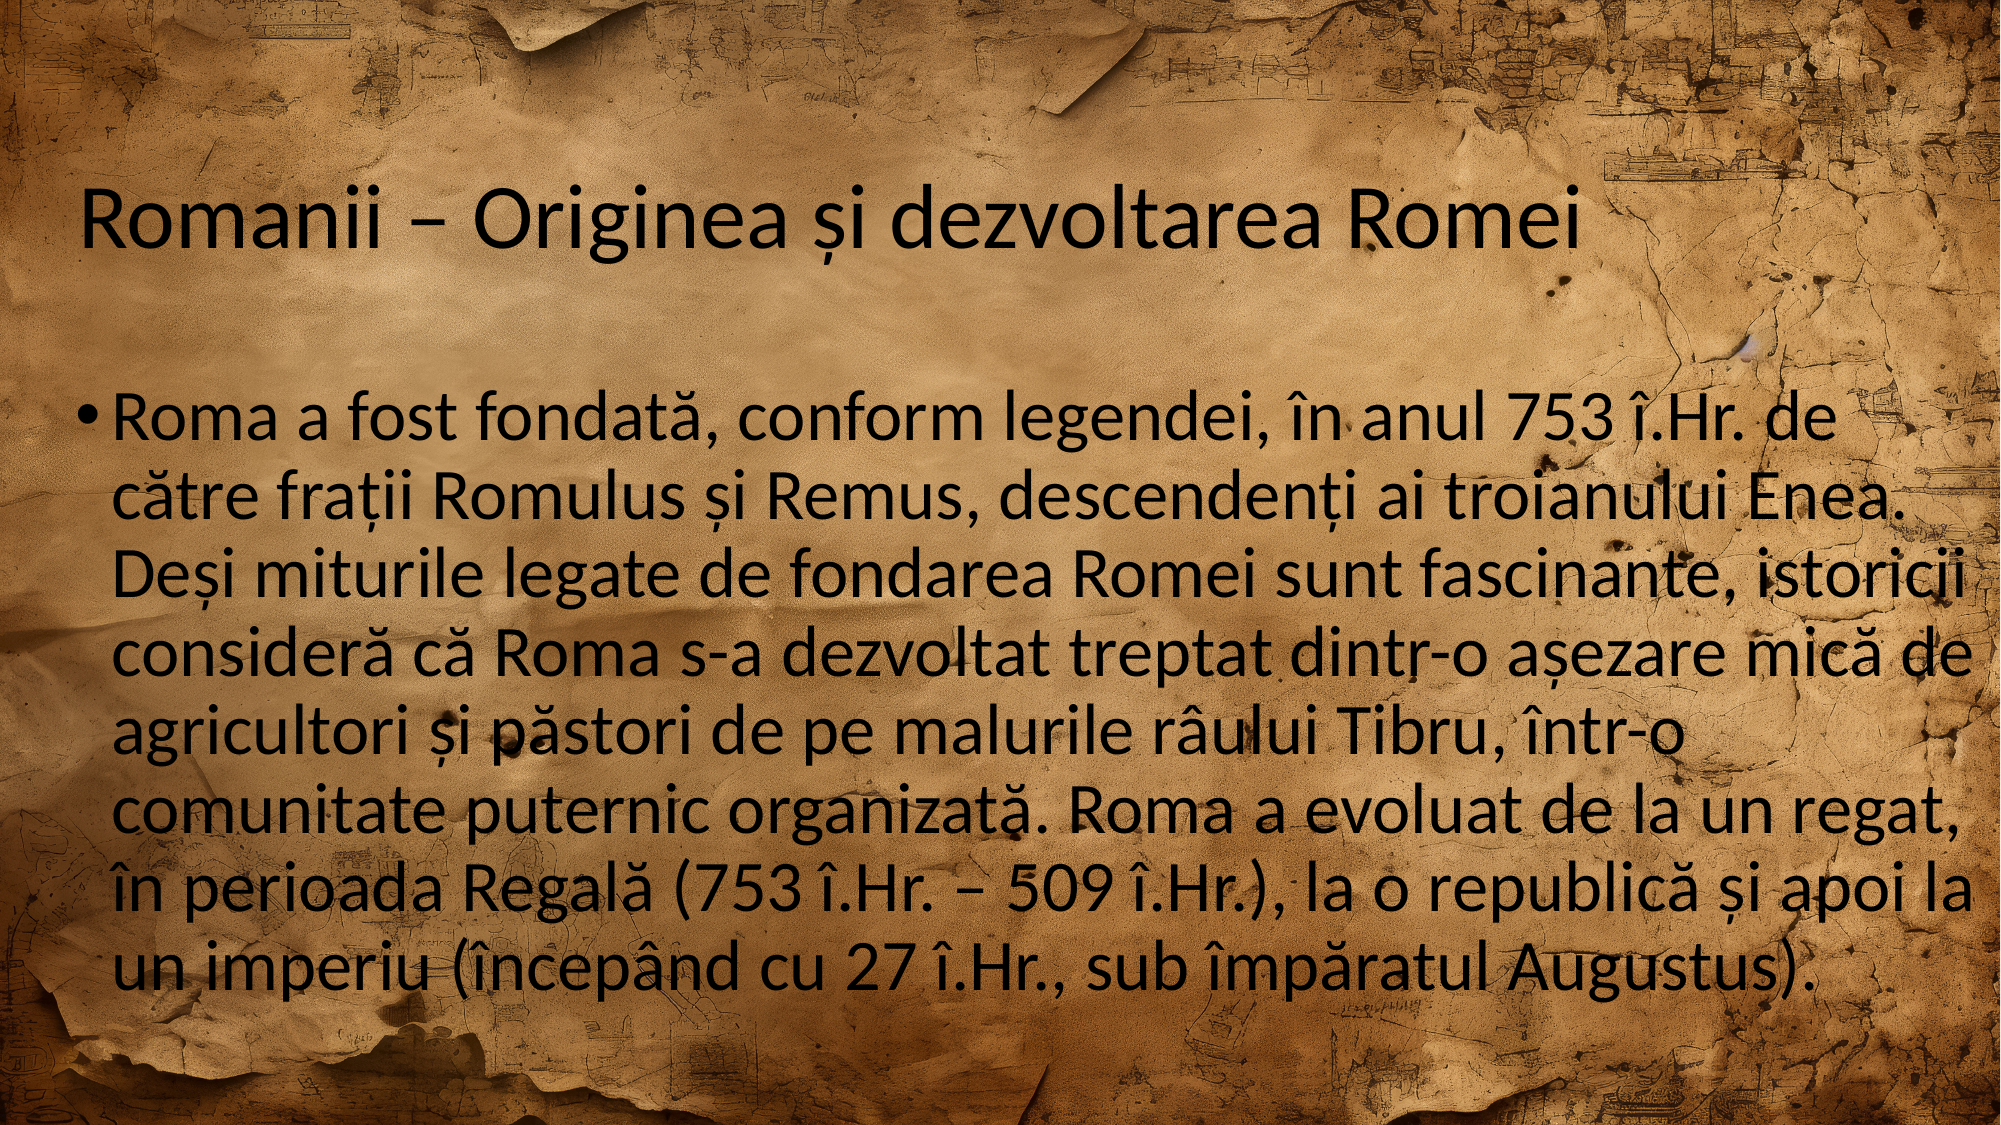

# Romanii – Originea și dezvoltarea Romei
Roma a fost fondată, conform legendei, în anul 753 î.Hr. de către frații Romulus și Remus, descendenți ai troianului Enea. Deși miturile legate de fondarea Romei sunt fascinante, istoricii consideră că Roma s-a dezvoltat treptat dintr-o așezare mică de agricultori și păstori de pe malurile râului Tibru, într-o comunitate puternic organizată. Roma a evoluat de la un regat, în perioada Regală (753 î.Hr. – 509 î.Hr.), la o republică și apoi la un imperiu (începând cu 27 î.Hr., sub împăratul Augustus).